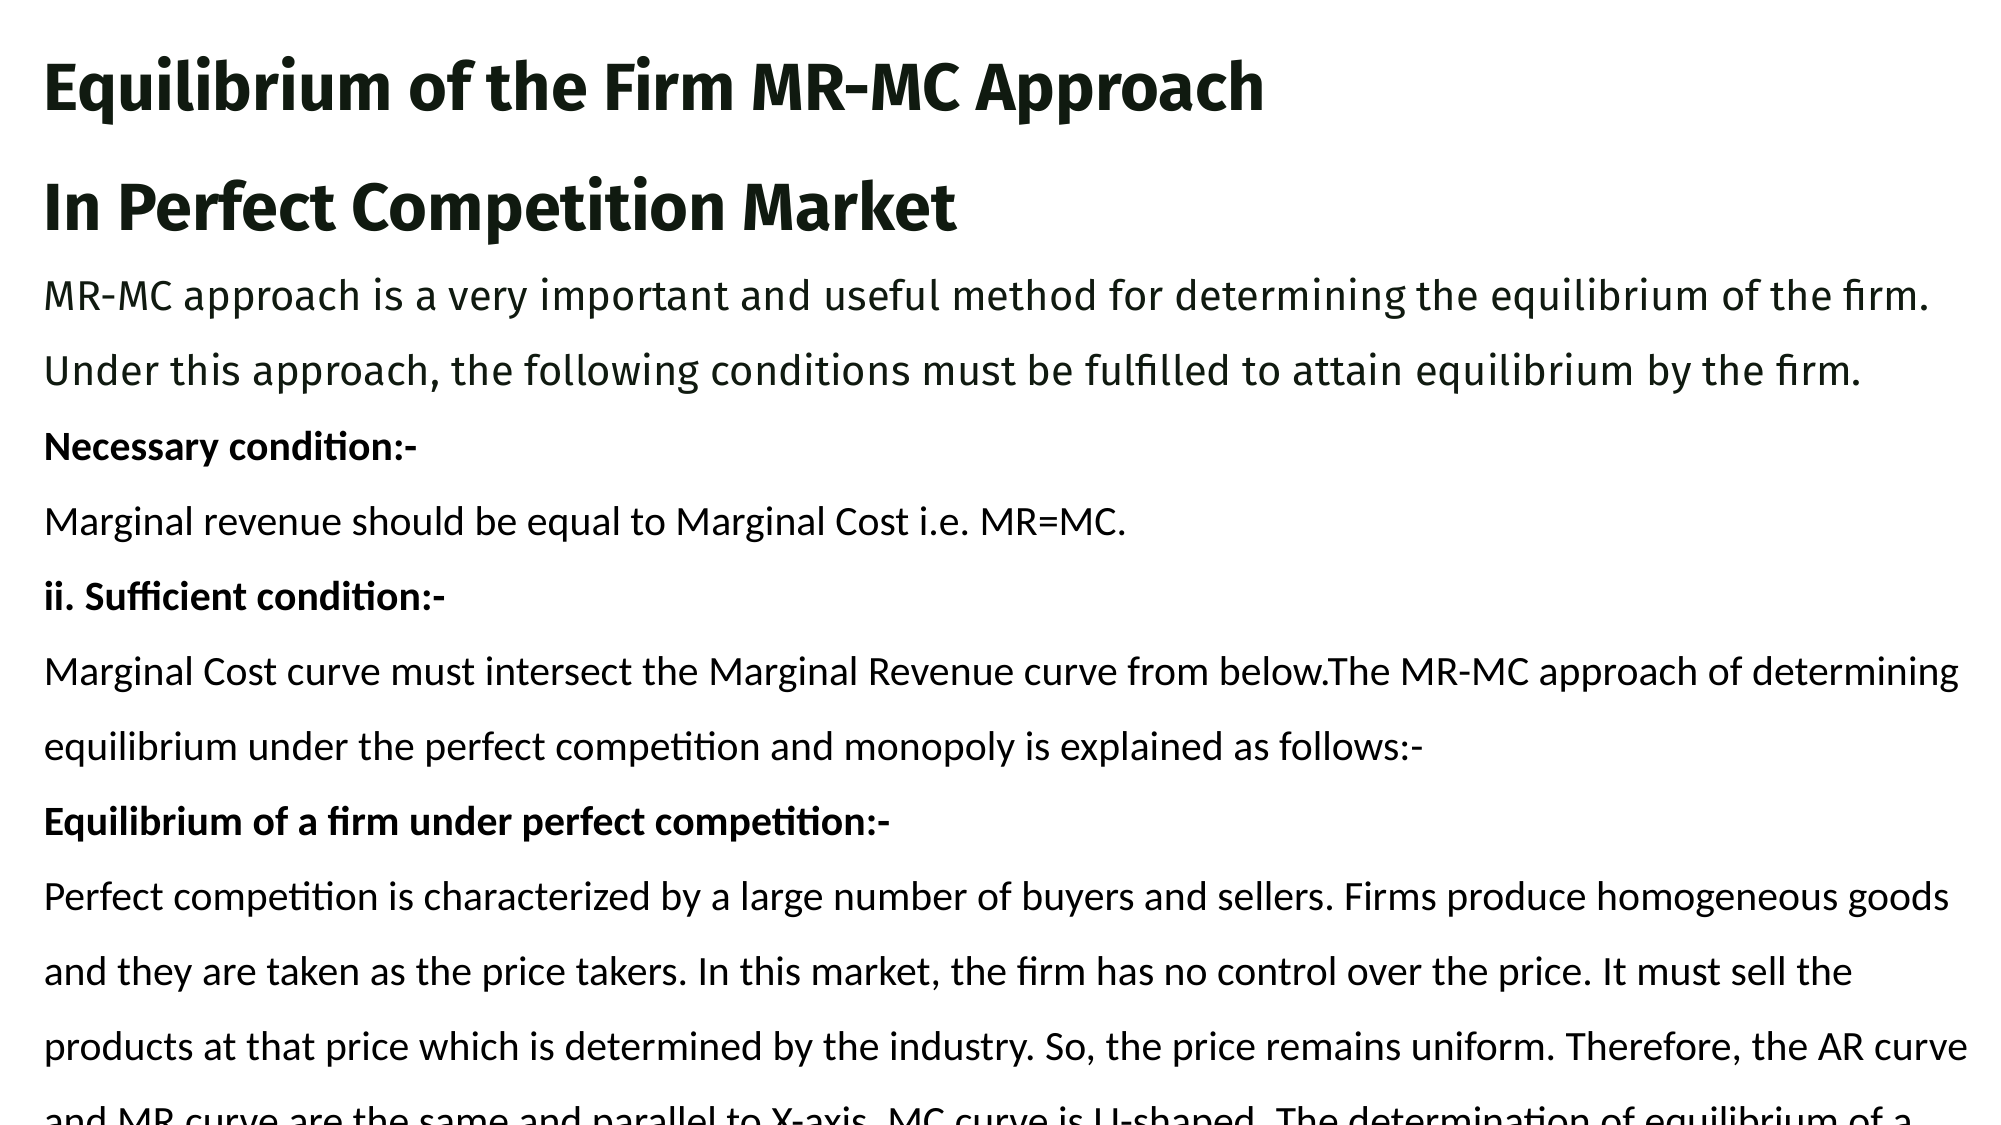

Equilibrium of the Firm MR-MC Approach
In Perfect Competition Market
MR-MC approach is a very important and useful method for determining the equilibrium of the firm. Under this approach, the following conditions must be fulfilled to attain equilibrium by the firm.
Necessary condition:-
Marginal revenue should be equal to Marginal Cost i.e. MR=MC.
ii. Sufficient condition:-
Marginal Cost curve must intersect the Marginal Revenue curve from below.The MR-MC approach of determining equilibrium under the perfect competition and monopoly is explained as follows:-
Equilibrium of a firm under perfect competition:-
Perfect competition is characterized by a large number of buyers and sellers. Firms produce homogeneous goods and they are taken as the price takers. In this market, the firm has no control over the price. It must sell the products at that price which is determined by the industry. So, the price remains uniform. Therefore, the AR curve and MR curve are the same and parallel to X-axis. MC curve is U-shaped. The determination of equilibrium of a firm under perfect competition using this approach can be shown graphically as follows:-